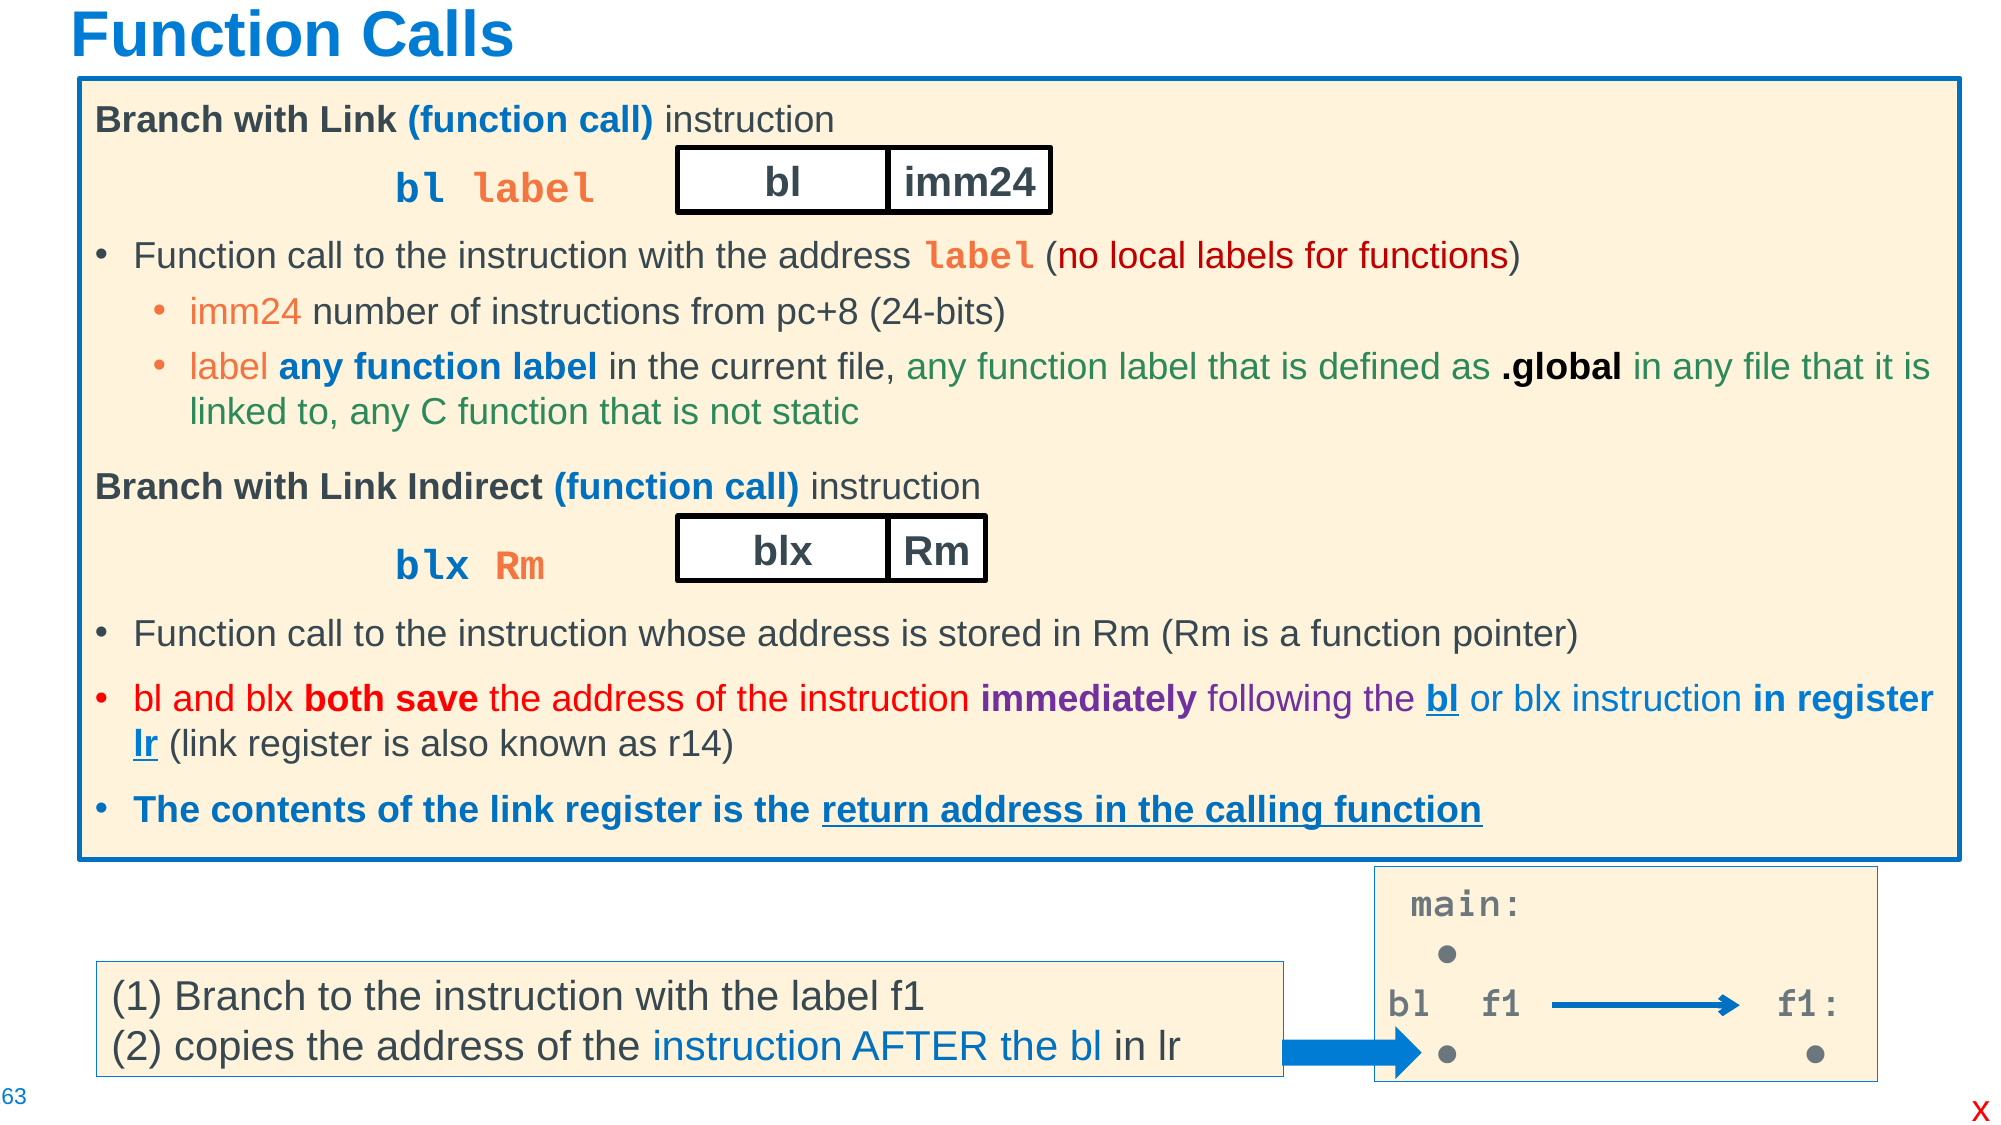

# Function Calls
Branch with Link (function call) instruction
		bl label
Function call to the instruction with the address label (no local labels for functions)
imm24 number of instructions from pc+8 (24-bits)
label any function label in the current ﬁle, any function label that is deﬁned as .global in any ﬁle that it is linked to, any C function that is not static
Branch with Link Indirect (function call) instruction
		blx Rm
Function call to the instruction whose address is stored in Rm (Rm is a function pointer)
bl and blx both save the address of the instruction immediately following the bl or blx instruction in register lr (link register is also known as r14)
The contents of the link register is the return address in the calling function
bl
imm24
blx
Rm
 main:
  ●
bl  f1           f1:
  ●		     ●
(1) Branch to the instruction with the label f1
(2) copies the address of the instruction AFTER the bl in lr

x